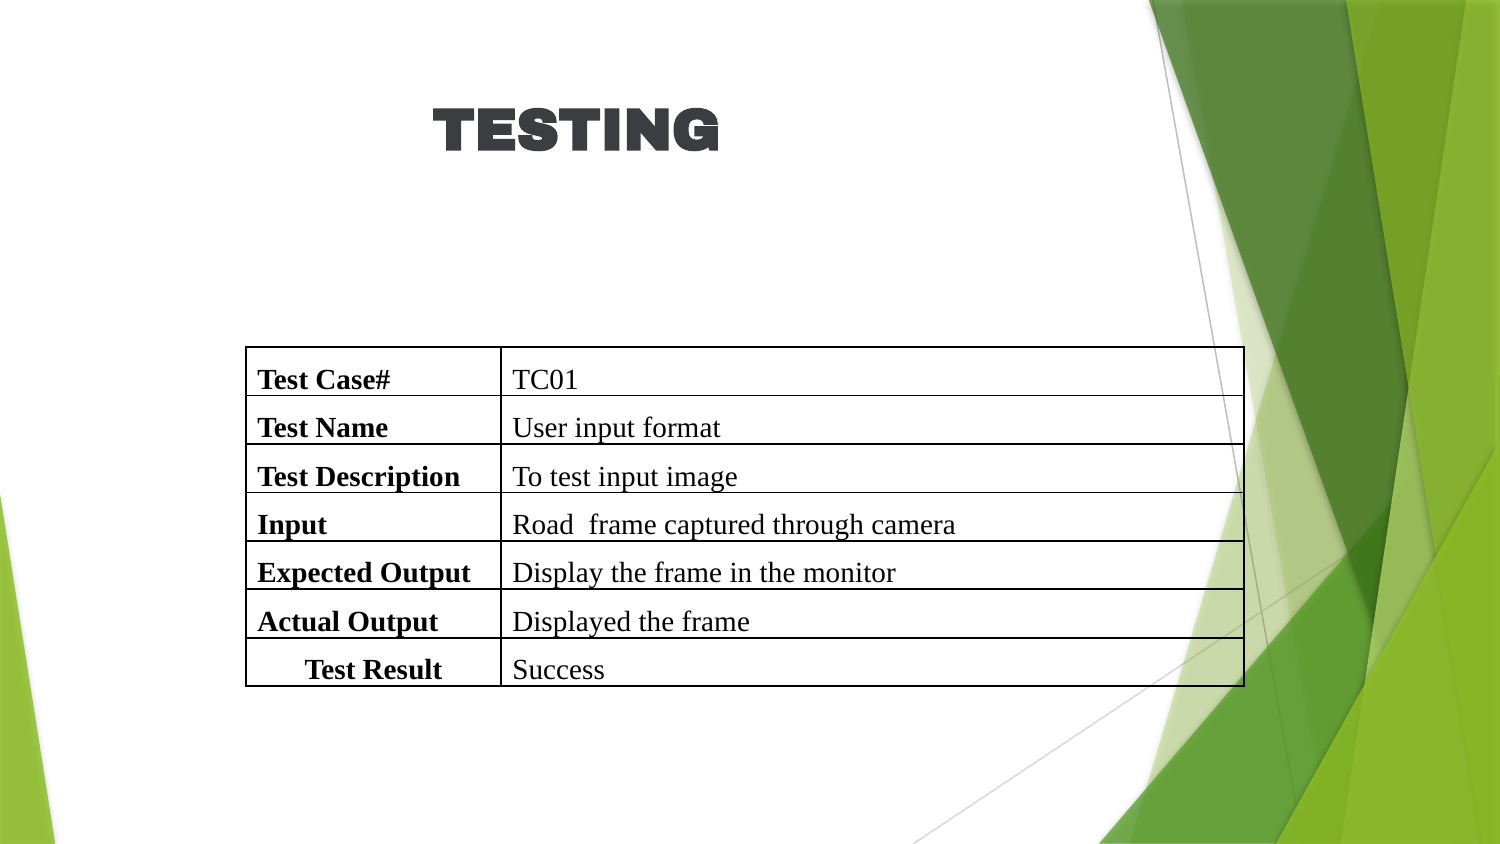

TESTING
| Test Case# | TC01 |
| --- | --- |
| Test Name | User input format |
| Test Description | To test input image |
| Input | Road frame captured through camera |
| Expected Output | Display the frame in the monitor |
| Actual Output | Displayed the frame |
| Test Result | Success |